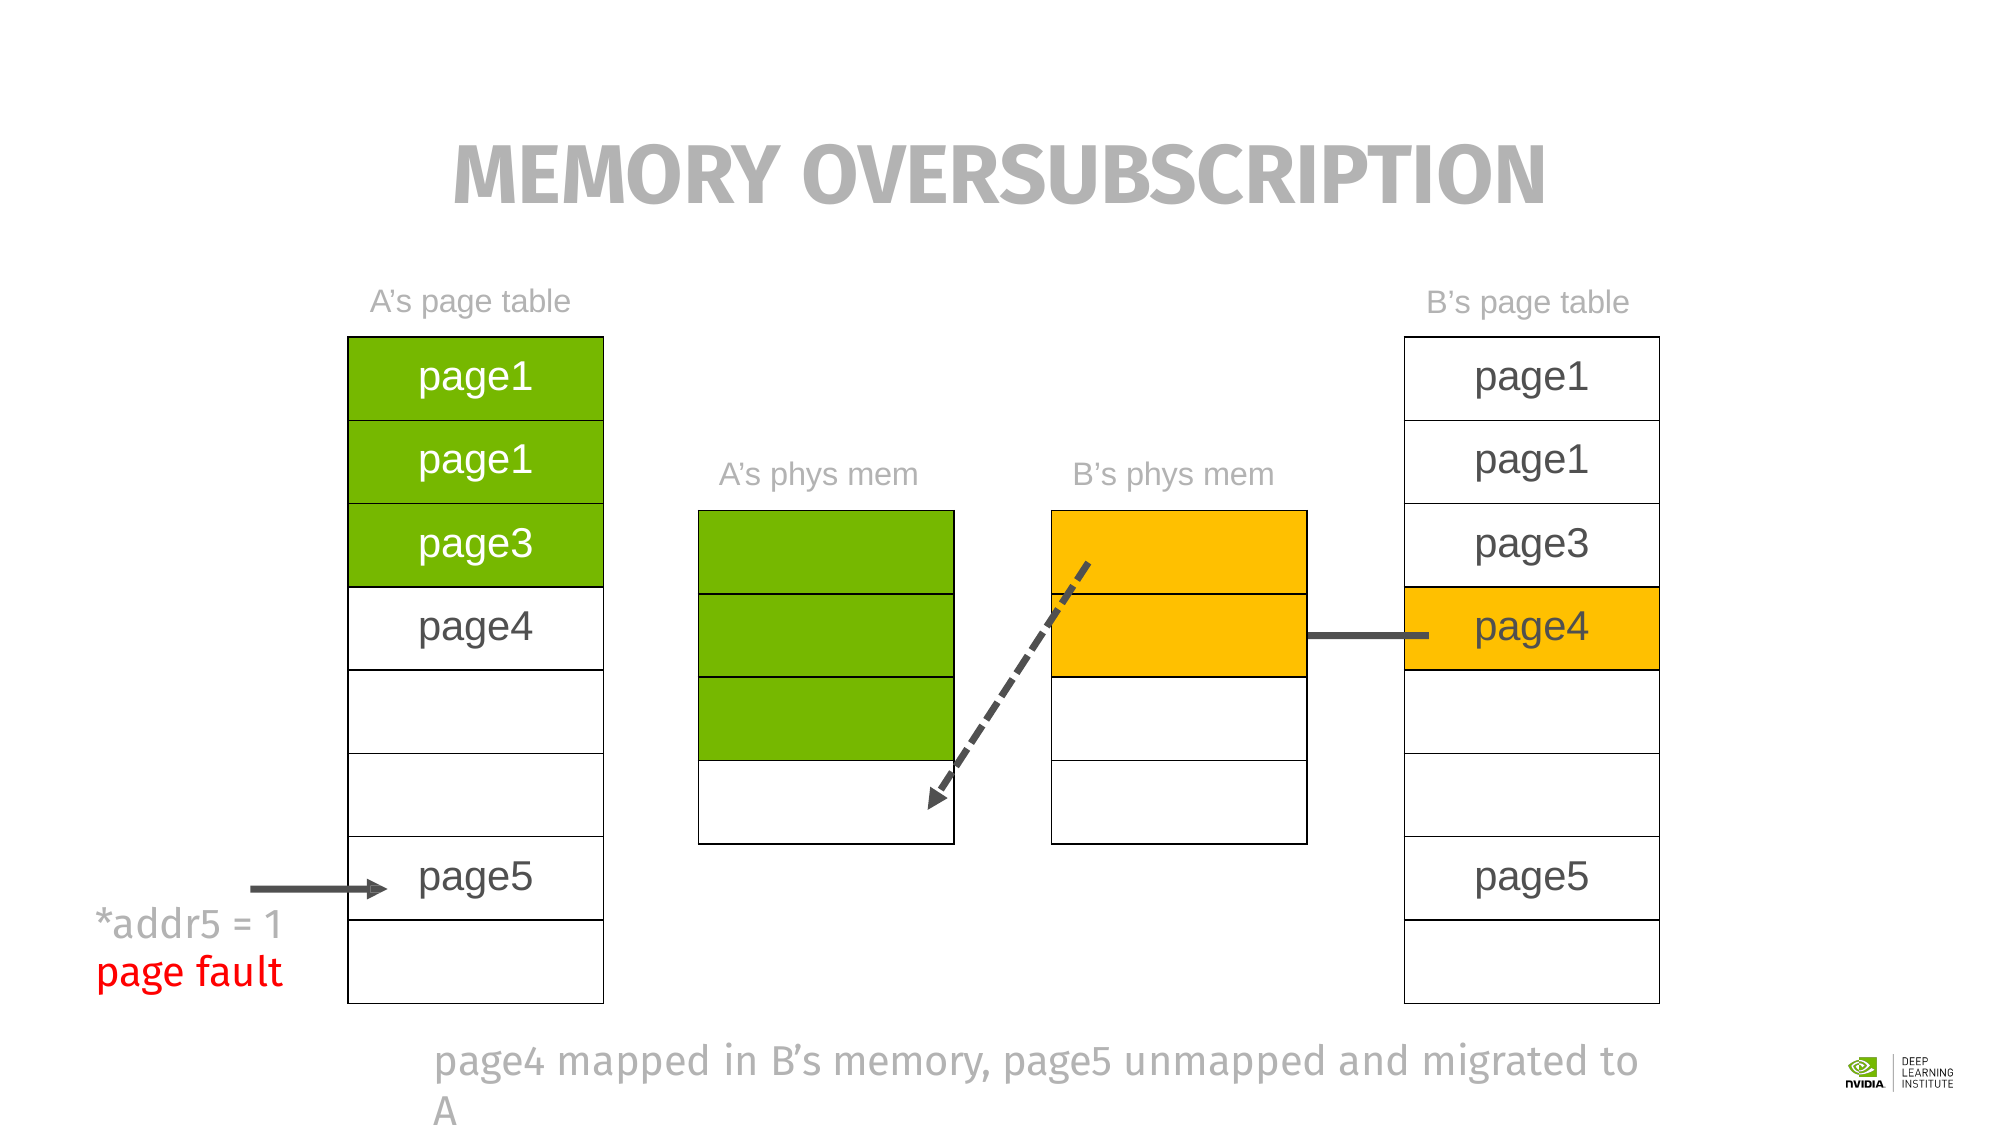

103
# MEMORY OVERSUBSCRIPTION
A’s page table
B’s page table
| page1 |
| --- |
| page1 |
| page3 |
| page4 |
|  |
|  |
| page5 |
|  |
| page1 |
| --- |
| page1 |
| page3 |
| page4 |
|  |
|  |
| page5 |
|  |
A’s phys mem
B’s phys mem

*addr5 = 1
page fault
page4 mapped in B’s memory, page5 unmapped and migrated to A